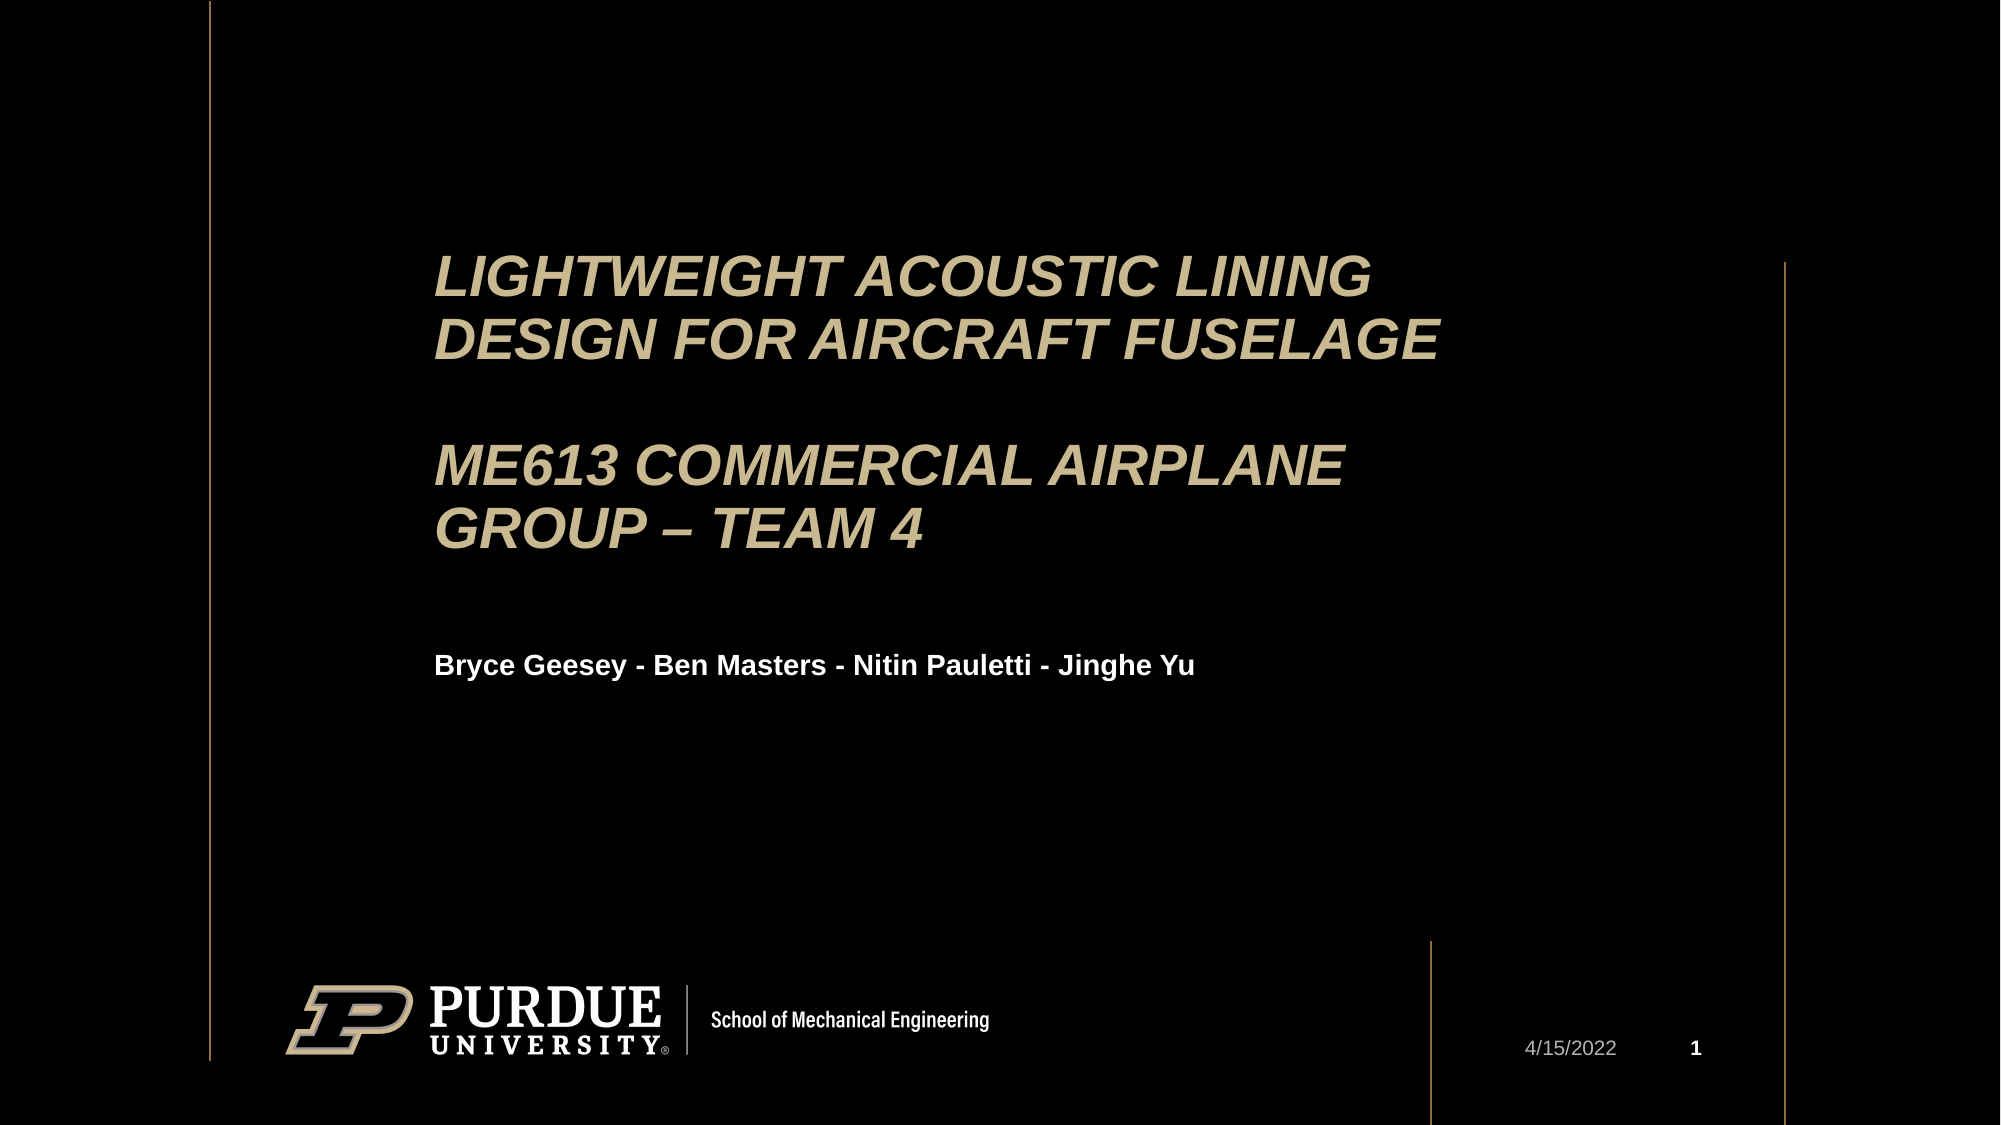

# Lightweight Acoustic LINING Design for Aircraft fuselage ME613 Commercial Airplane Group – Team 4
Bryce Geesey - Ben Masters - Nitin Pauletti - Jinghe Yu

1
4/15/2022